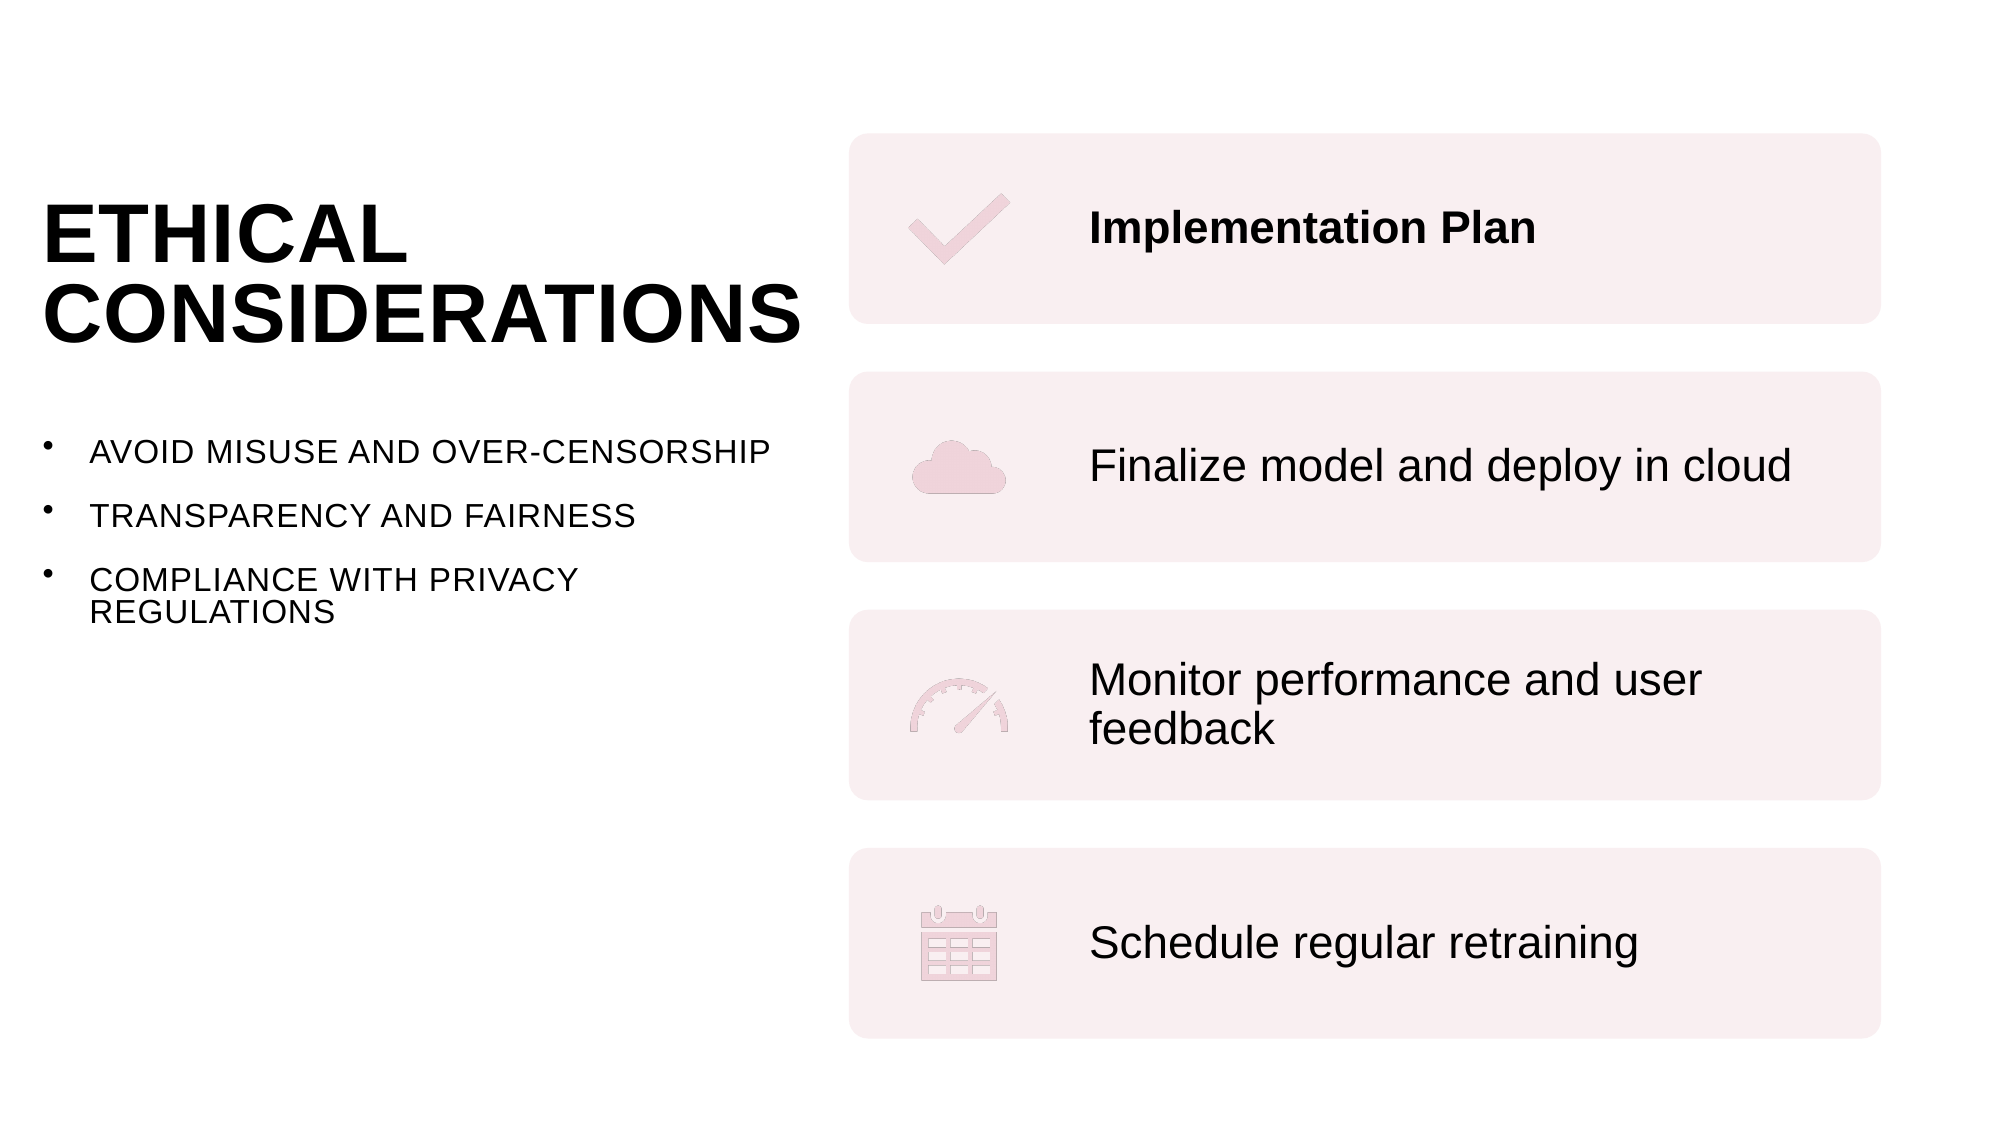

Implementation Plan
Finalize model and deploy in cloud
Monitor performance and user feedback
Schedule regular retraining
# Ethical Considerations
Avoid misuse and over-censorship
Transparency and fairness
Compliance with privacy regulations